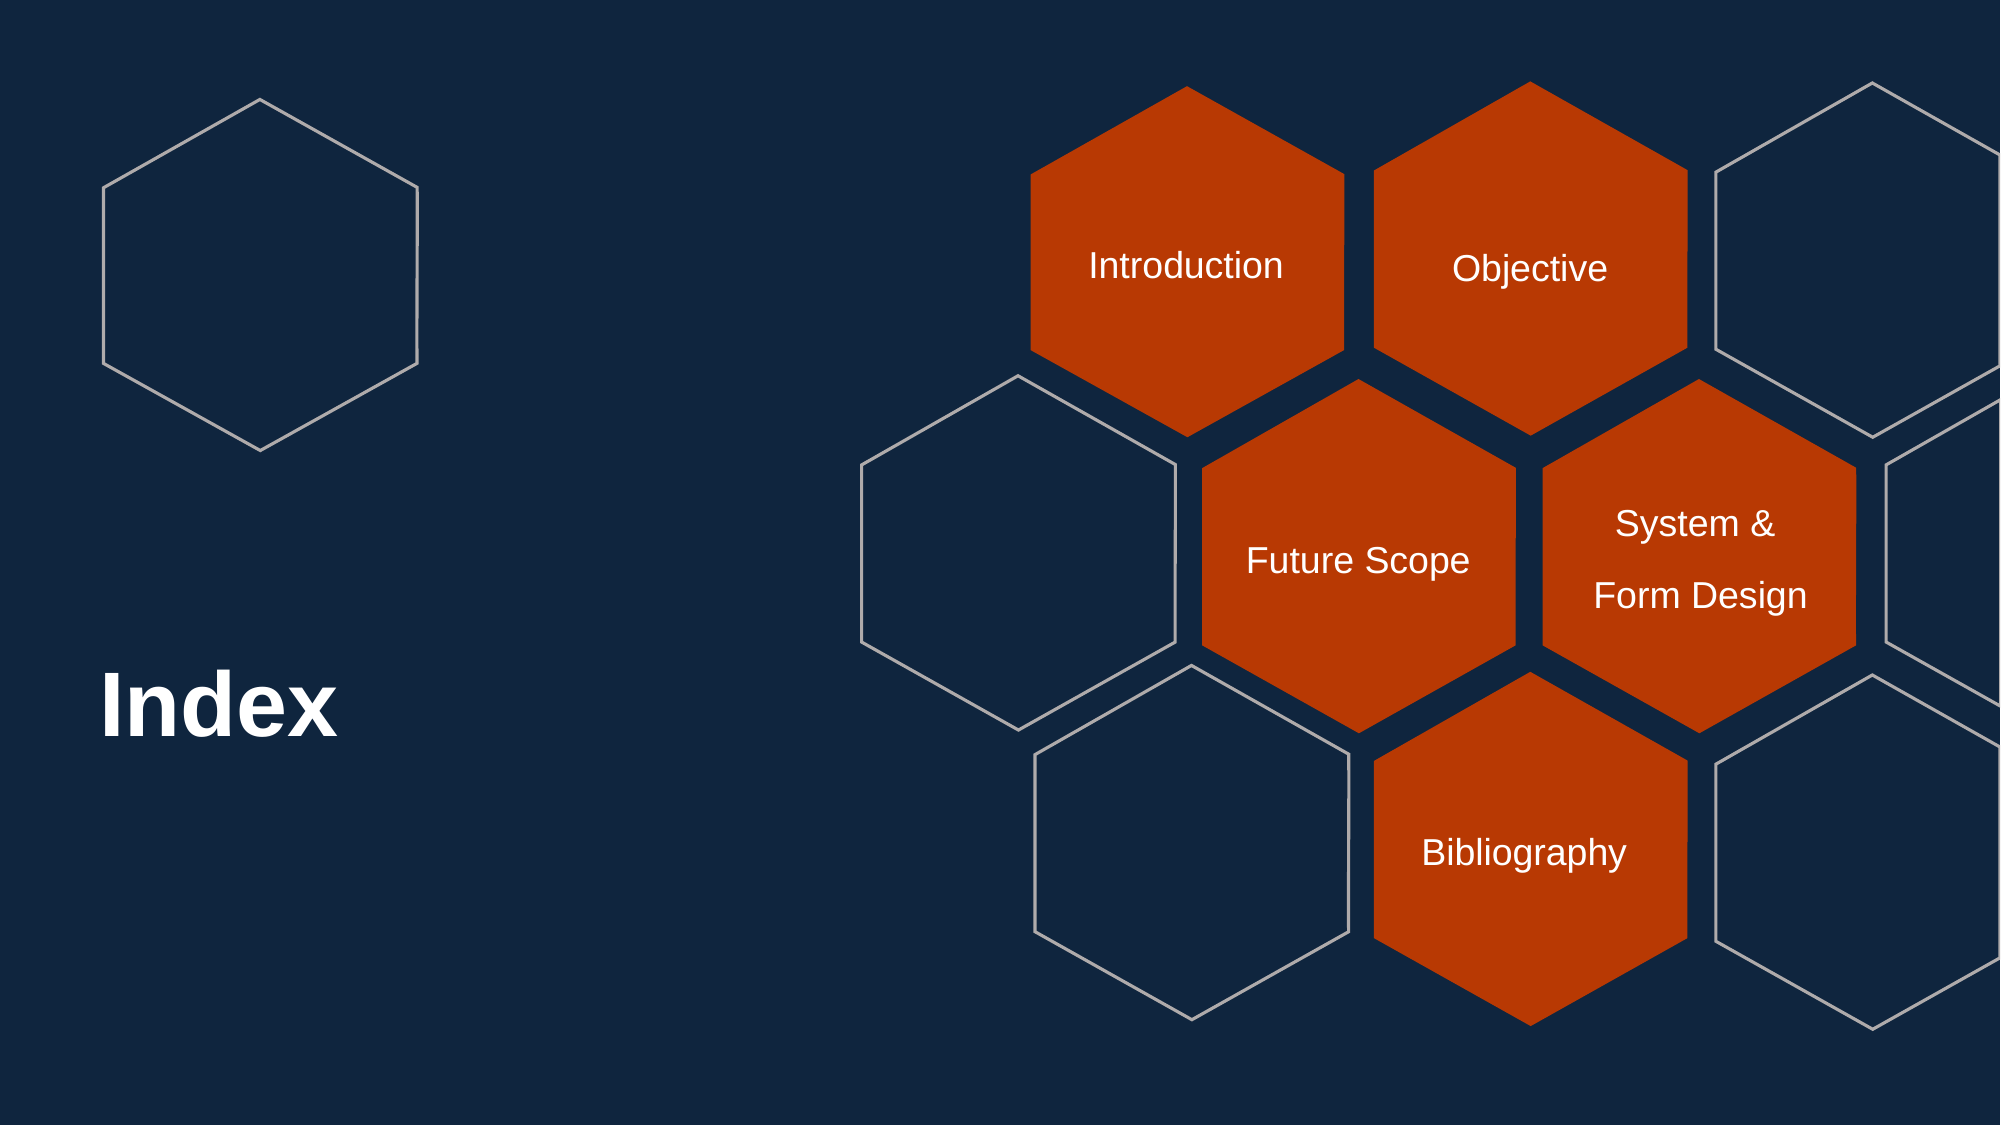

Introduction
Objective
System &
Form Design
Future Scope
# Index
Bibliography